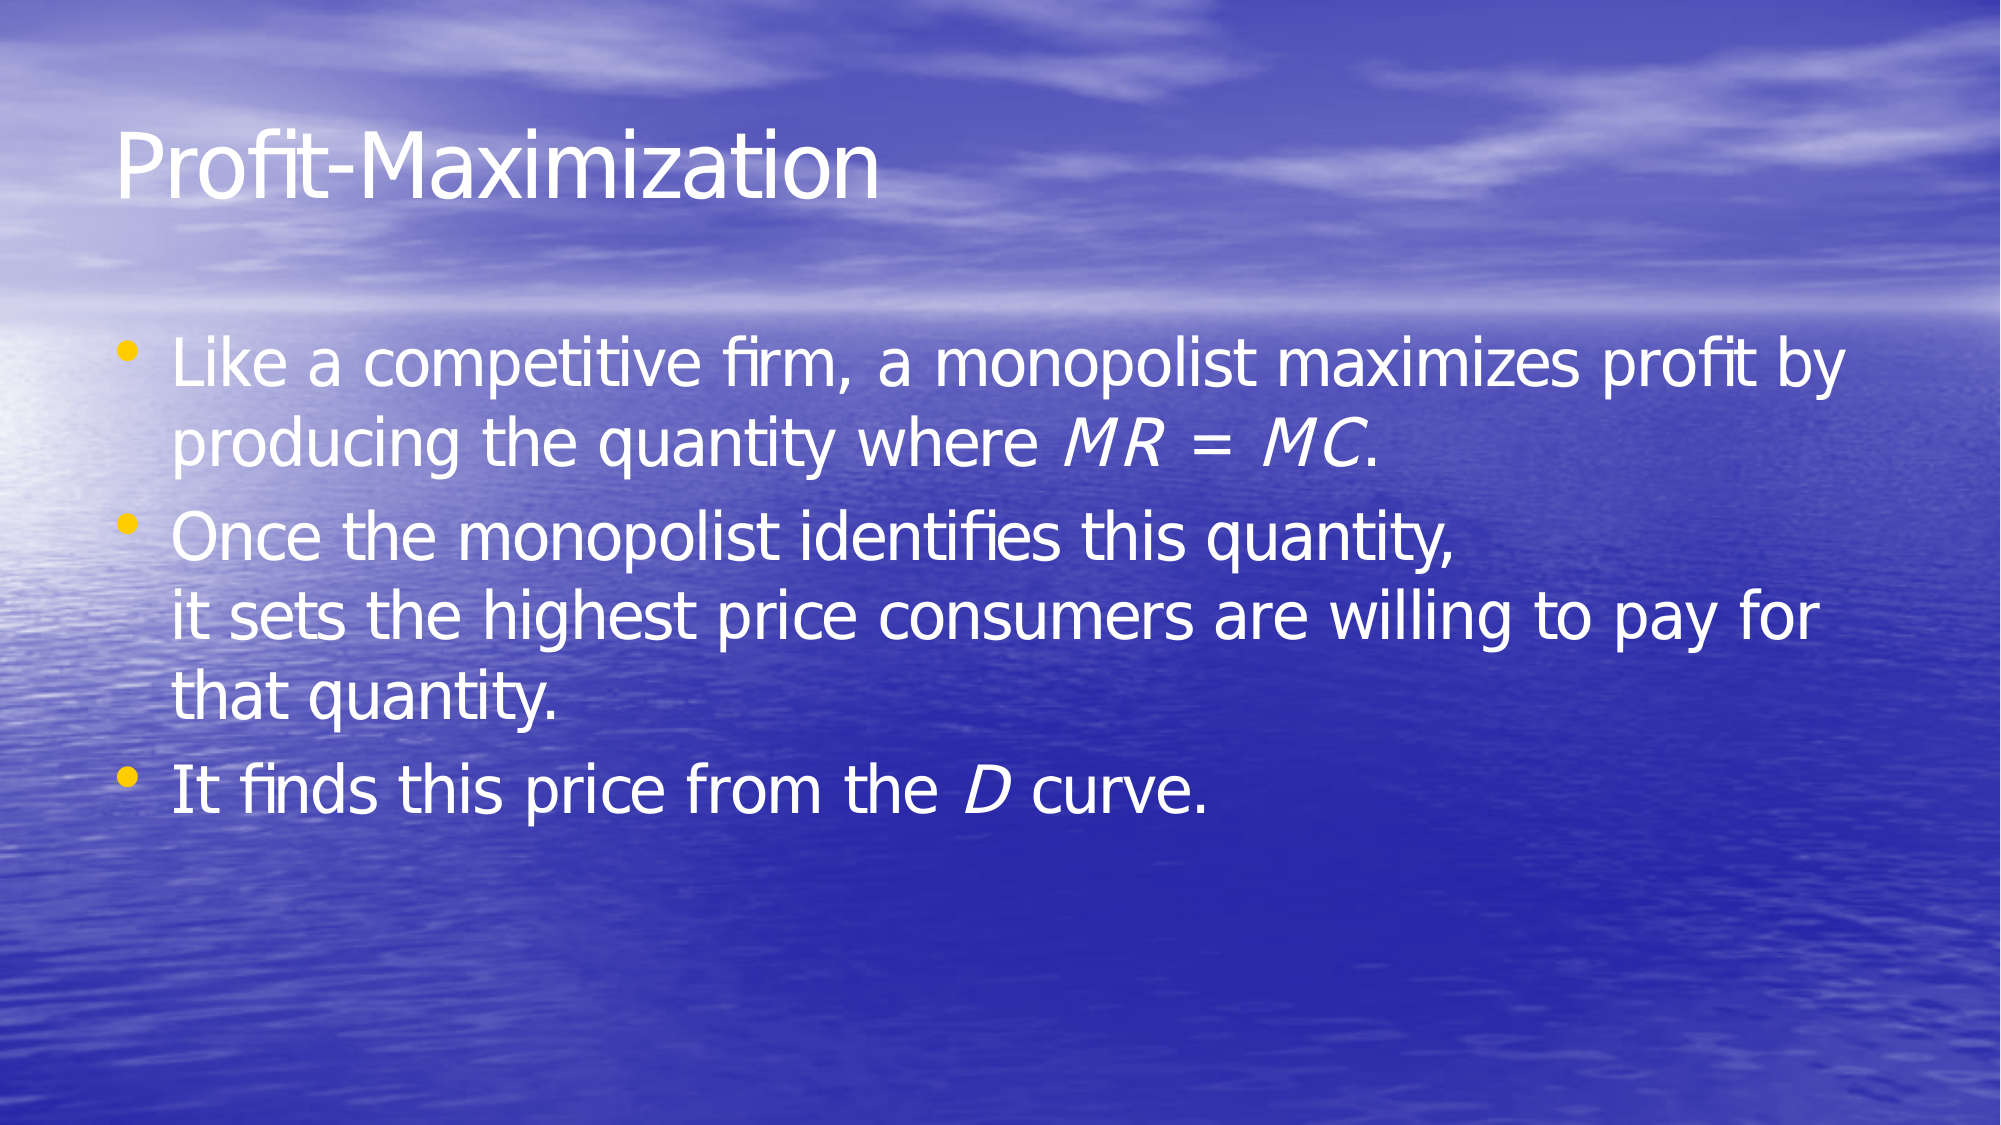

Profit-Maximization
Like a competitive firm, a monopolist maximizes profit by producing the quantity where MR = MC.
Once the monopolist identifies this quantity,
it sets the highest price consumers are willing to pay for that quantity.
It finds this price from the D curve.